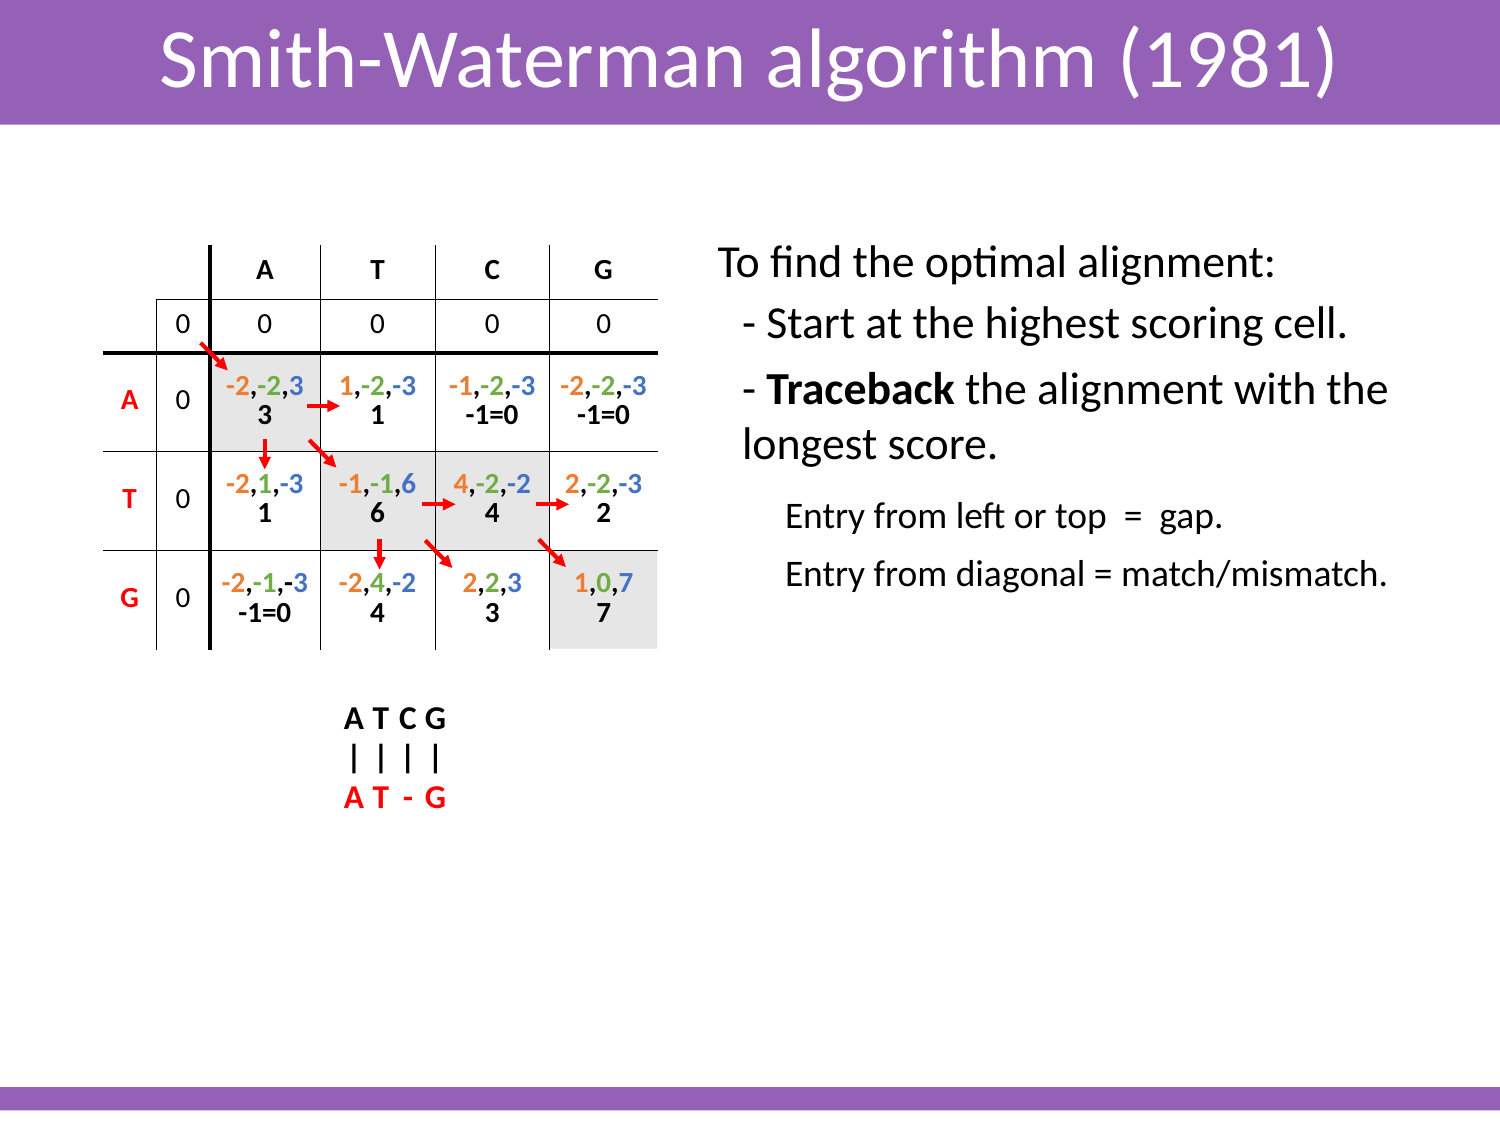

Smith-Waterman algorithm (1981)
To find the optimal alignment:
|  |  | A | T | C | G |
| --- | --- | --- | --- | --- | --- |
|  | 0 | 0 | 0 | 0 | 0 |
| A | 0 | -2,-2,3 3 | 1,-2,-3 1 | -1,-2,-3 -1=0 | -2,-2,-3 -1=0 |
| T | 0 | -2,1,-3 1 | -1,-1,6 6 | 4,-2,-2 4 | 2,-2,-3 2 |
| G | 0 | -2,-1,-3 -1=0 | -2,4,-2 4 | 2,2,3 3 | 1,0,7 7 |
- Start at the highest scoring cell.
- Traceback the alignment with the longest score.
Entry from left or top  =  gap.
Entry from diagonal = match/mismatch.

A
|
A
T
|
T
C
|
-
G
|
G